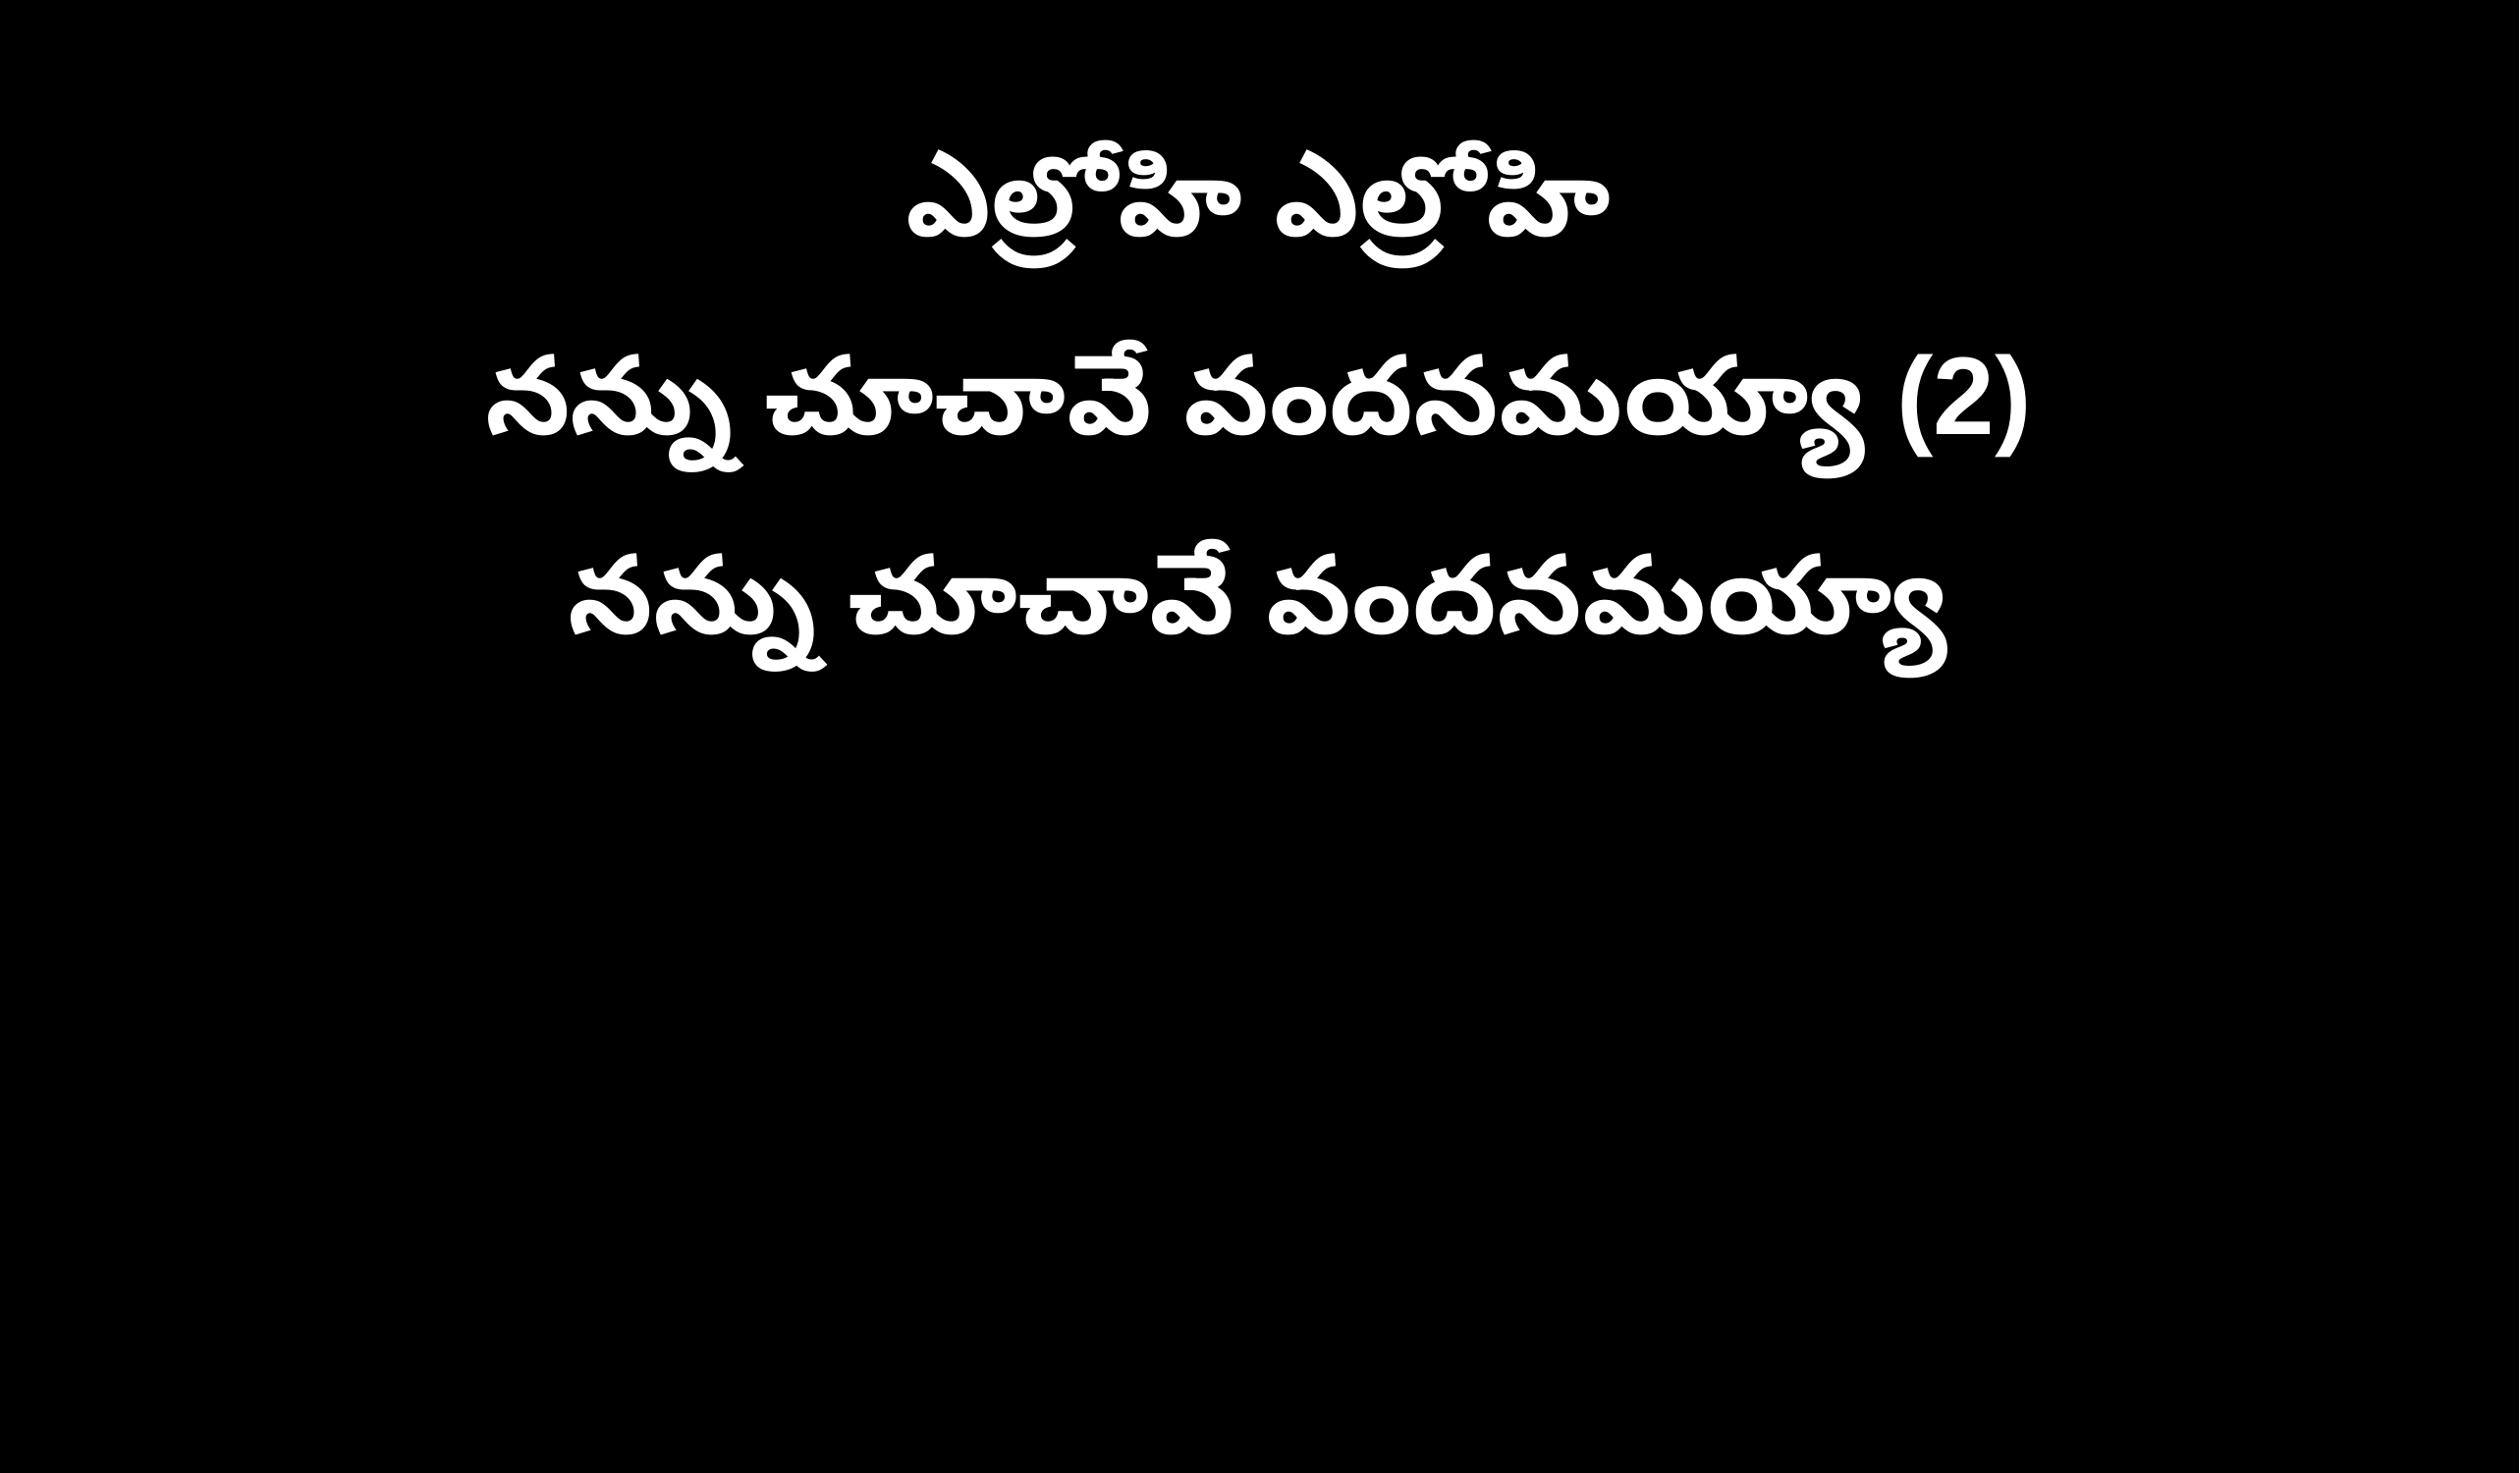

ఎల్రోహి ఎల్రోహి
నన్ను చూచావే వందనమయ్యా (2)
నన్ను చూచావే వందనమయ్యా